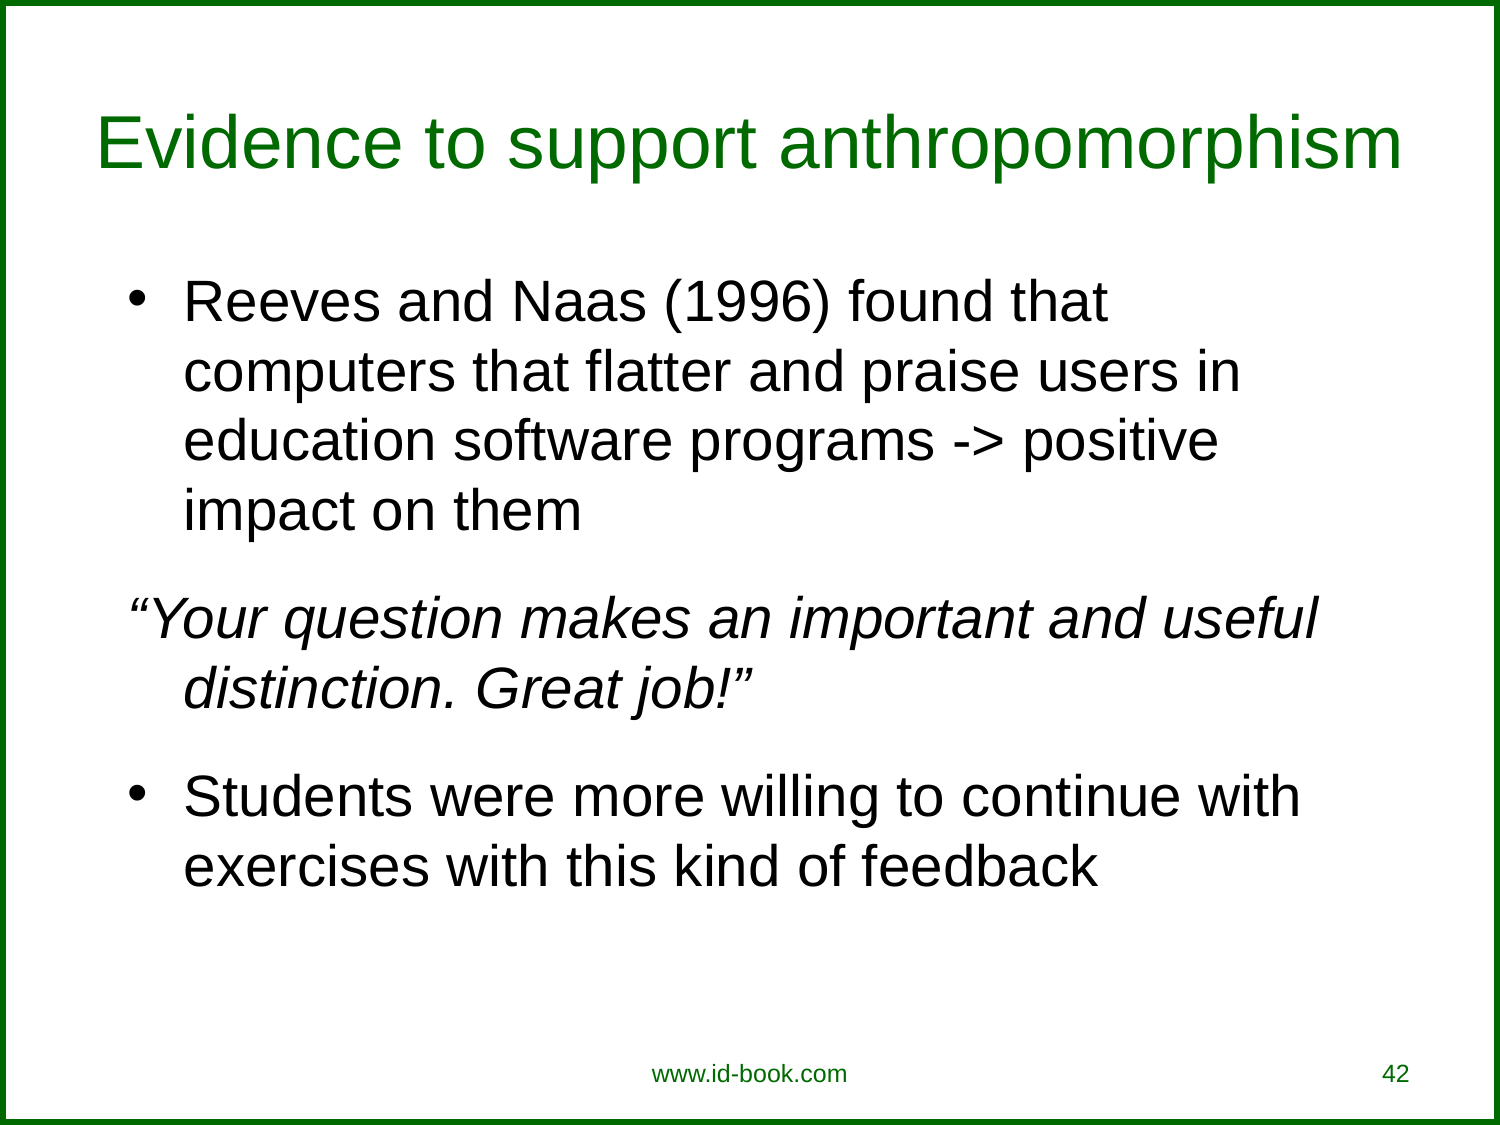

Evidence to support anthropomorphism
Reeves and Naas (1996) found that computers that flatter and praise users in education software programs -> positive impact on them

“Your question makes an important and useful distinction. Great job!”

Students were more willing to continue with exercises with this kind of feedback
www.id-book.com
42